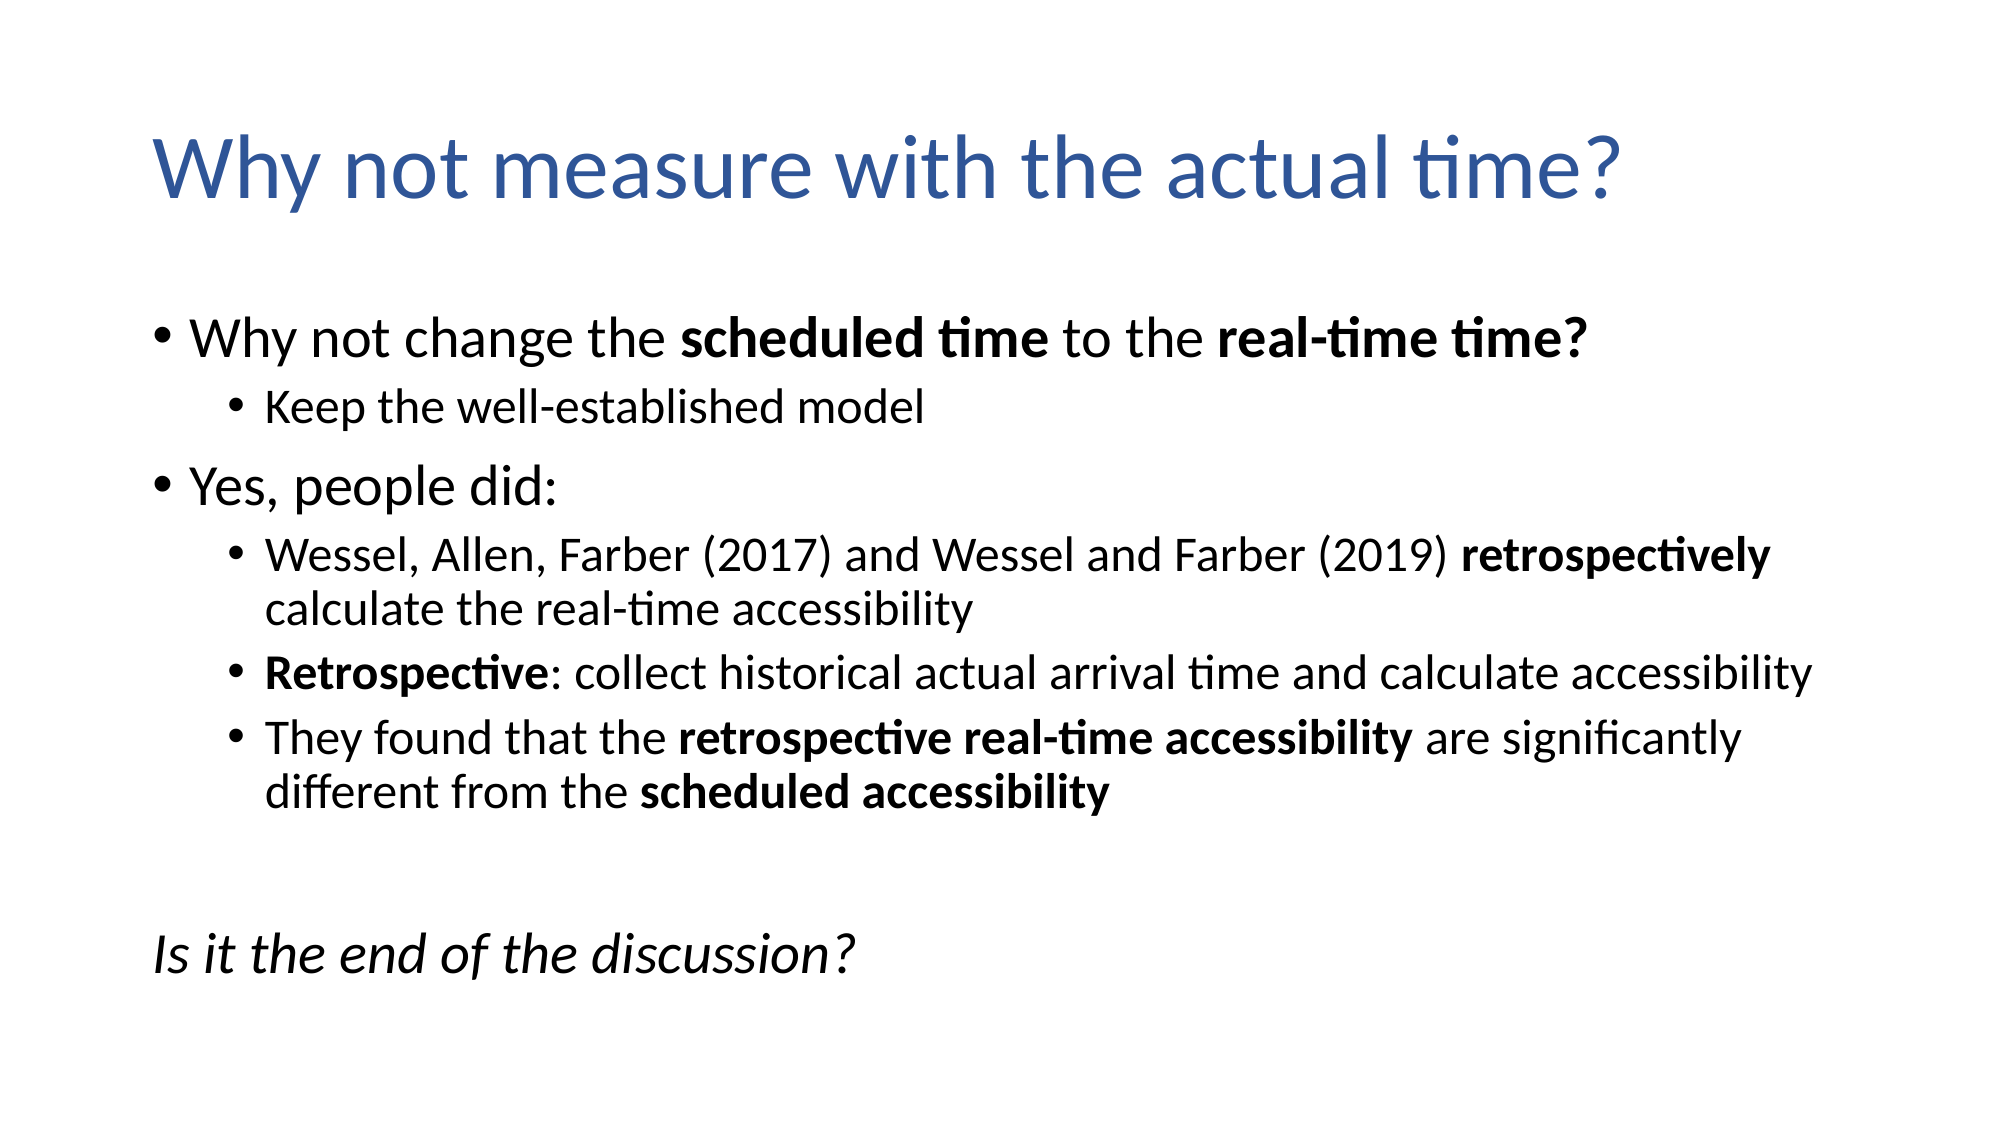

# Why not measure with the actual time?
Why not change the scheduled time to the real-time time?
Keep the well-established model
Yes, people did:
Wessel, Allen, Farber (2017) and Wessel and Farber (2019) retrospectively calculate the real-time accessibility
Retrospective: collect historical actual arrival time and calculate accessibility
They found that the retrospective real-time accessibility are significantly different from the scheduled accessibility

Is it the end of the discussion?